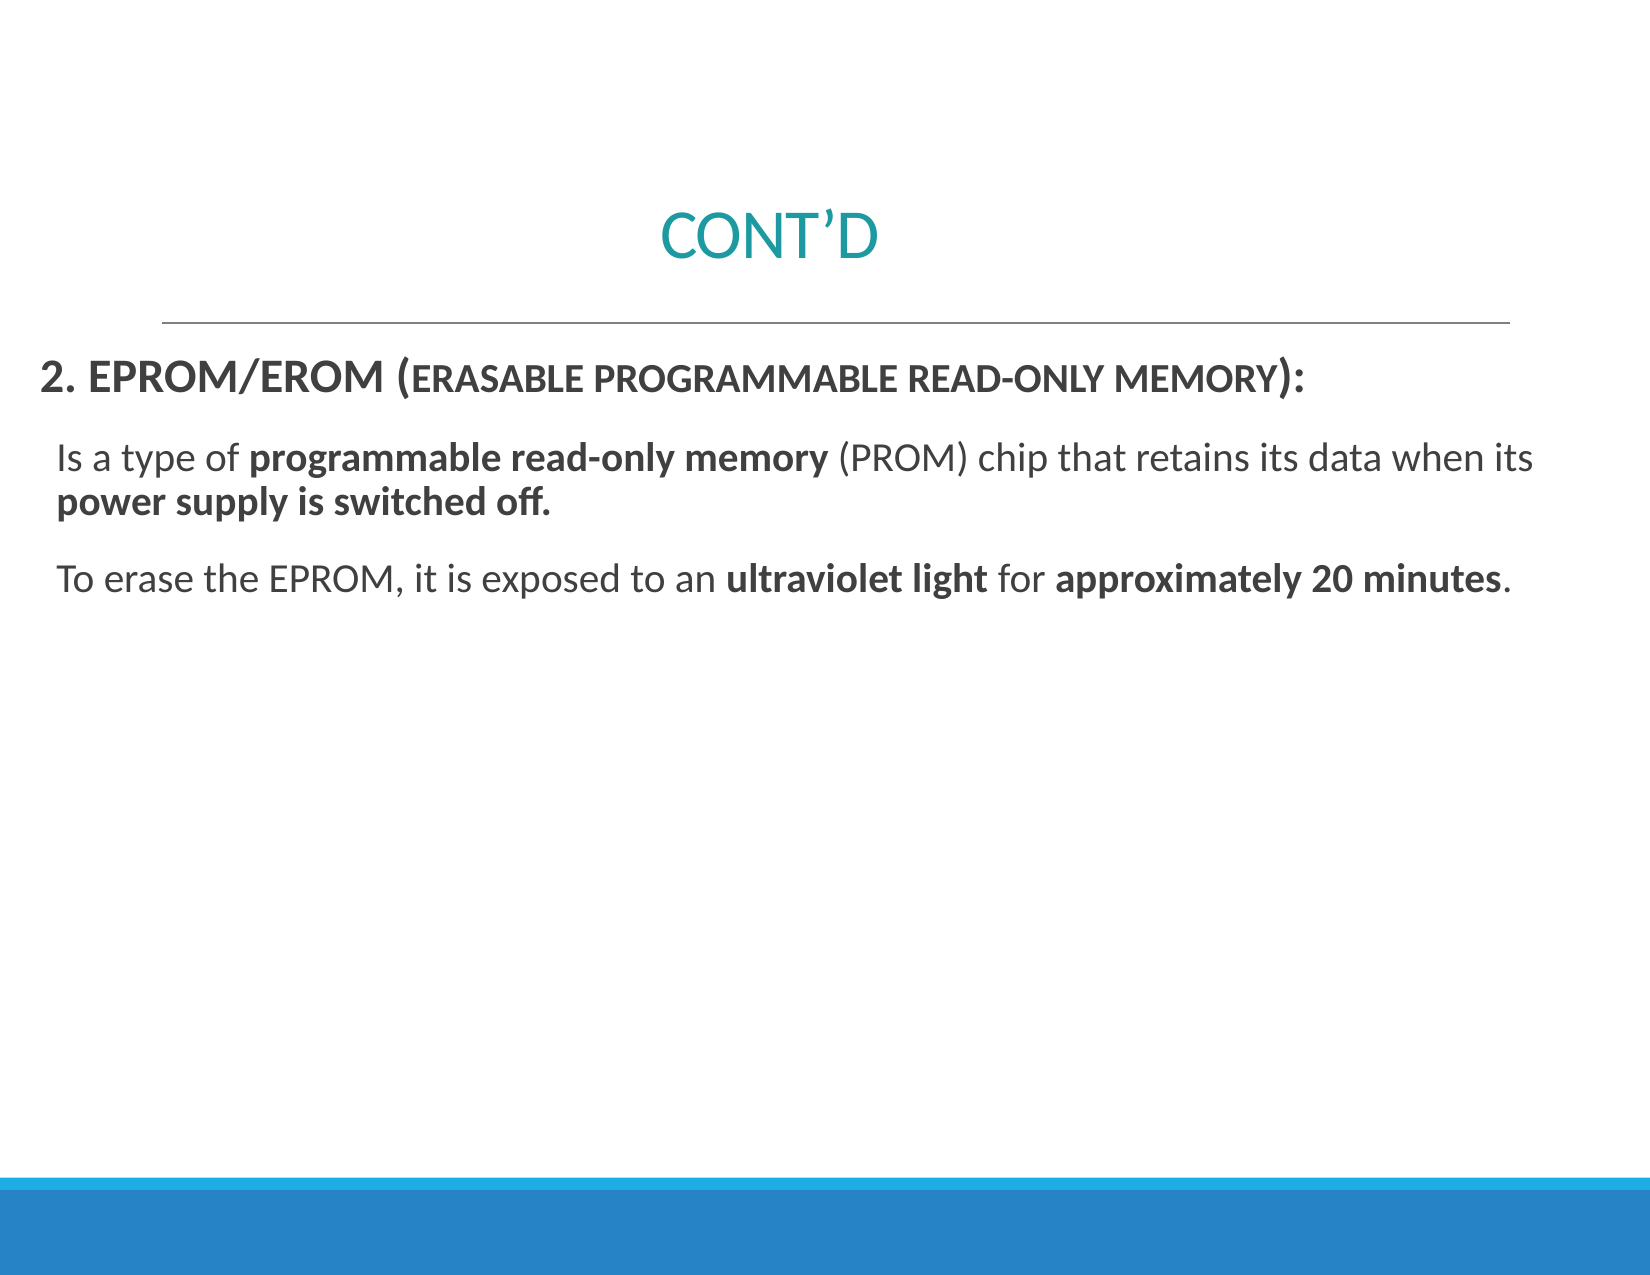

# CONT’D
2. EPROM/EROM (ERASABLE PROGRAMMABLE READ-ONLY MEMORY):
Is a type of programmable read-only memory (PROM) chip that retains its data when its power supply is switched off.
To erase the EPROM, it is exposed to an ultraviolet light for approximately 20 minutes.